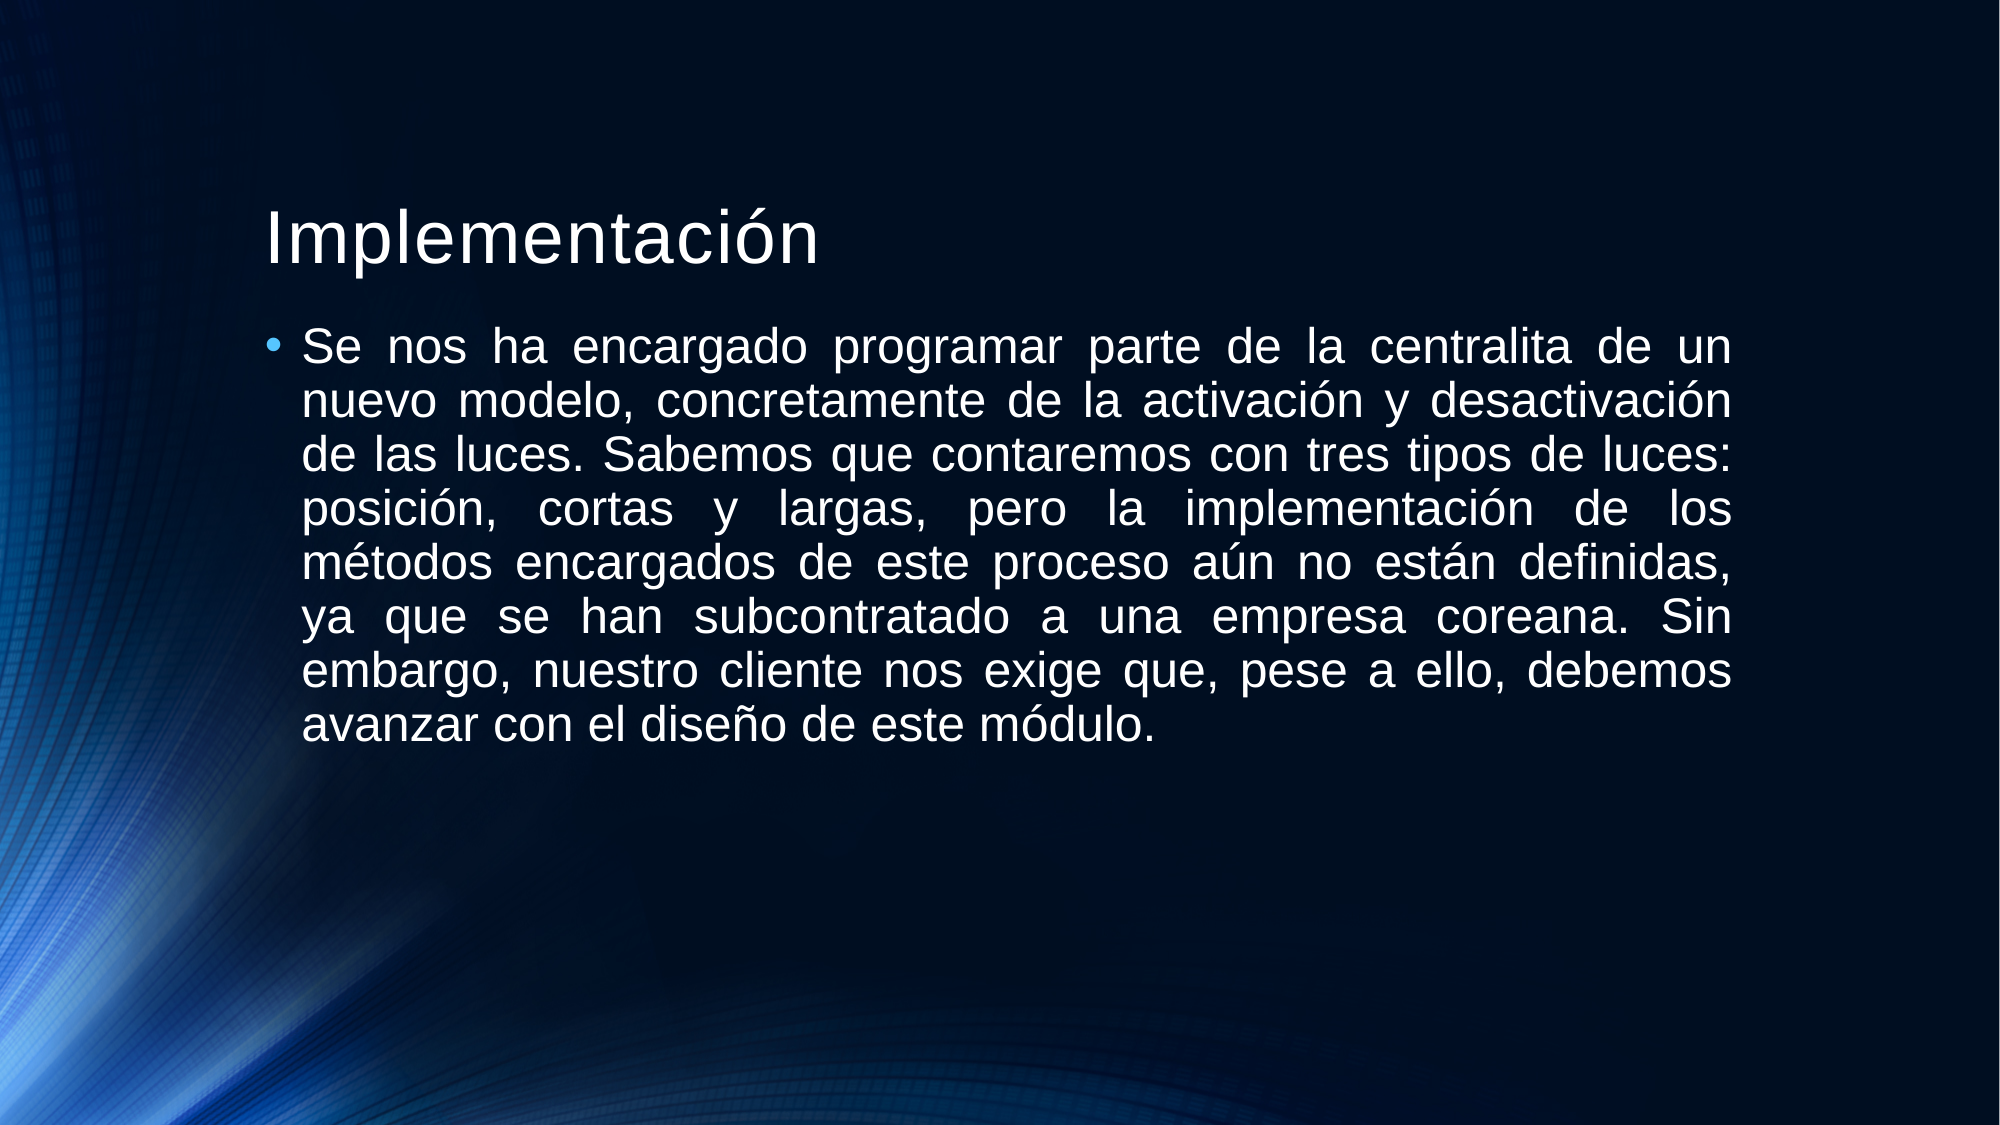

# Implementación
Se nos ha encargado programar parte de la centralita de un nuevo modelo, concretamente de la activación y desactivación de las luces. Sabemos que contaremos con tres tipos de luces: posición, cortas y largas, pero la implementación de los métodos encargados de este proceso aún no están definidas, ya que se han subcontratado a una empresa coreana. Sin embargo, nuestro cliente nos exige que, pese a ello, debemos avanzar con el diseño de este módulo.